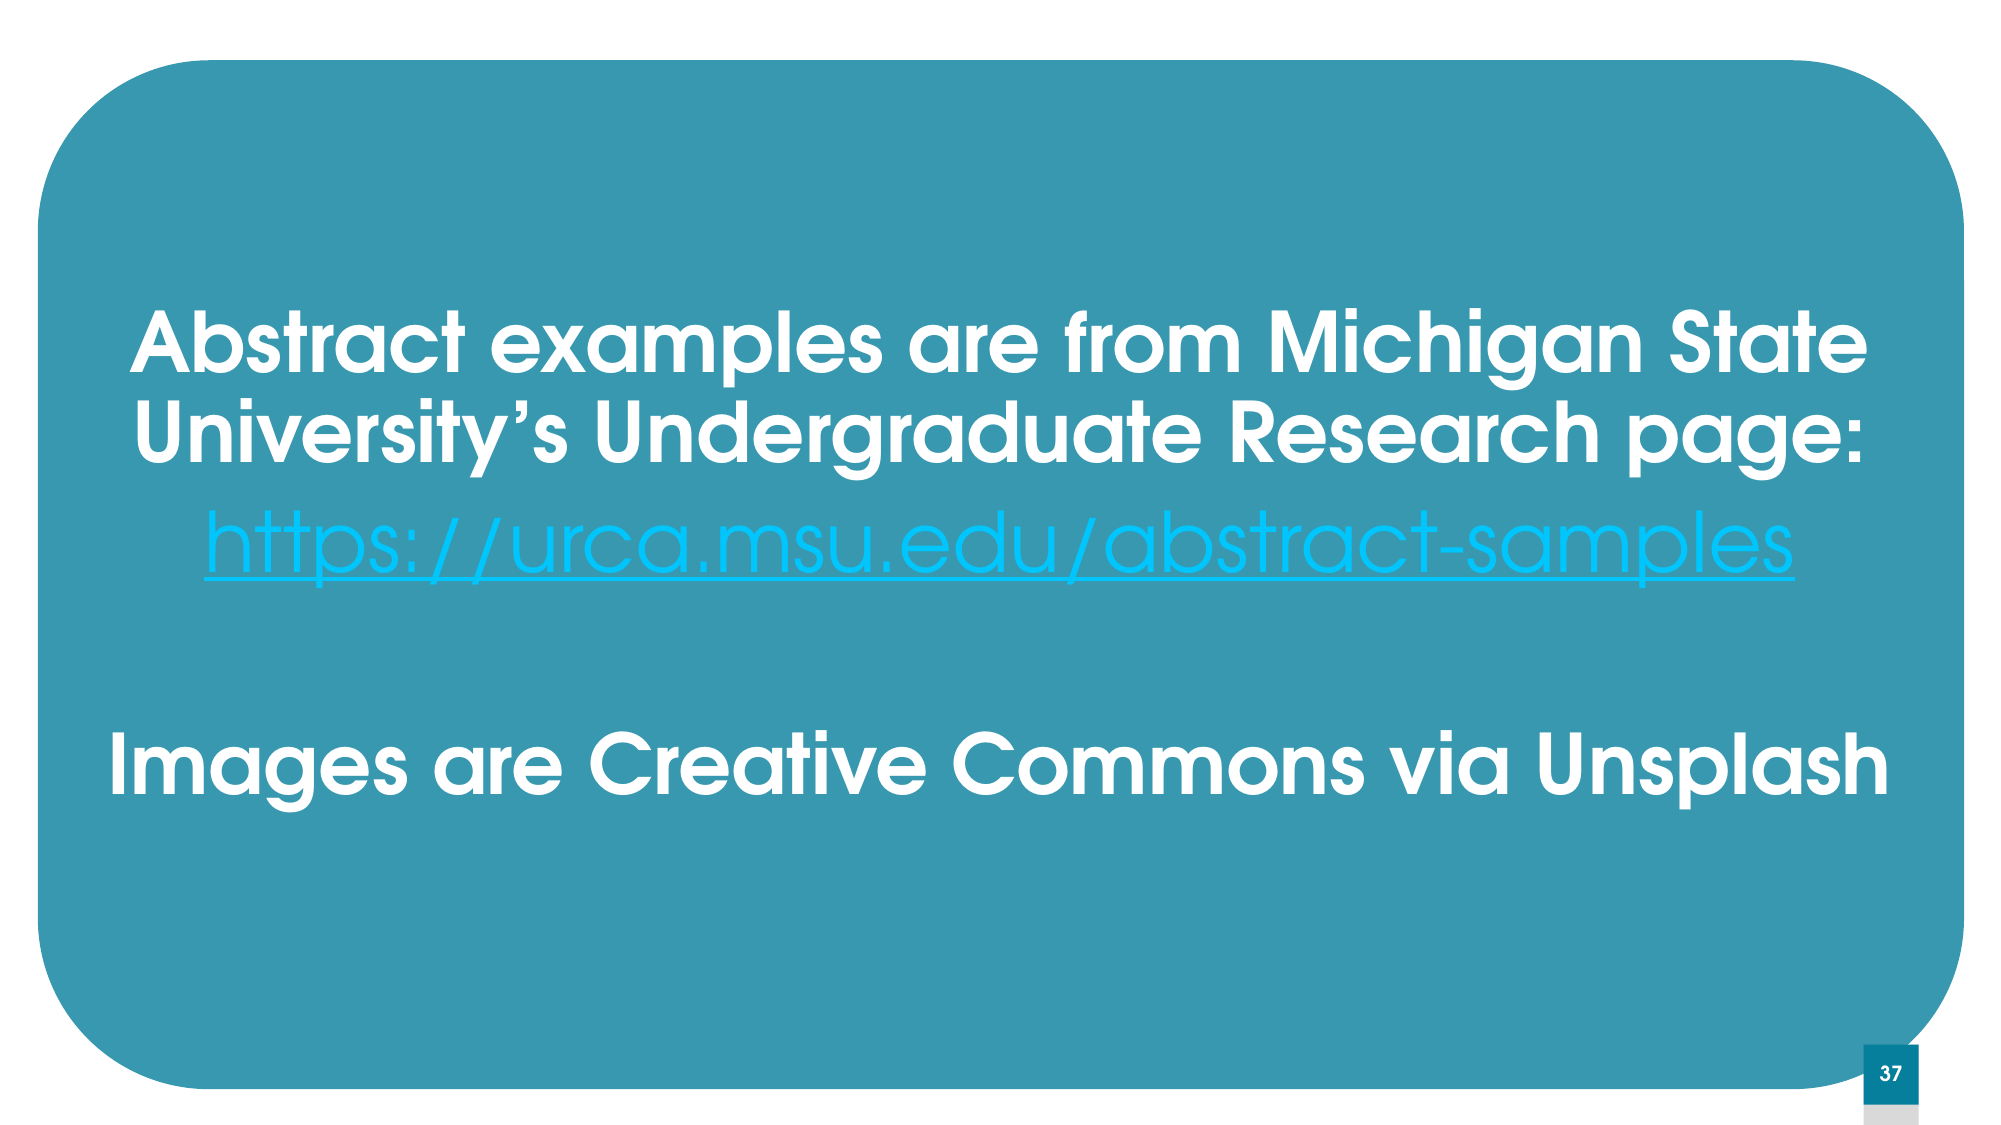

Abstract examples are from Michigan State University’s Undergraduate Research page:
https://urca.msu.edu/abstract-samples

Images are Creative Commons via Unsplash